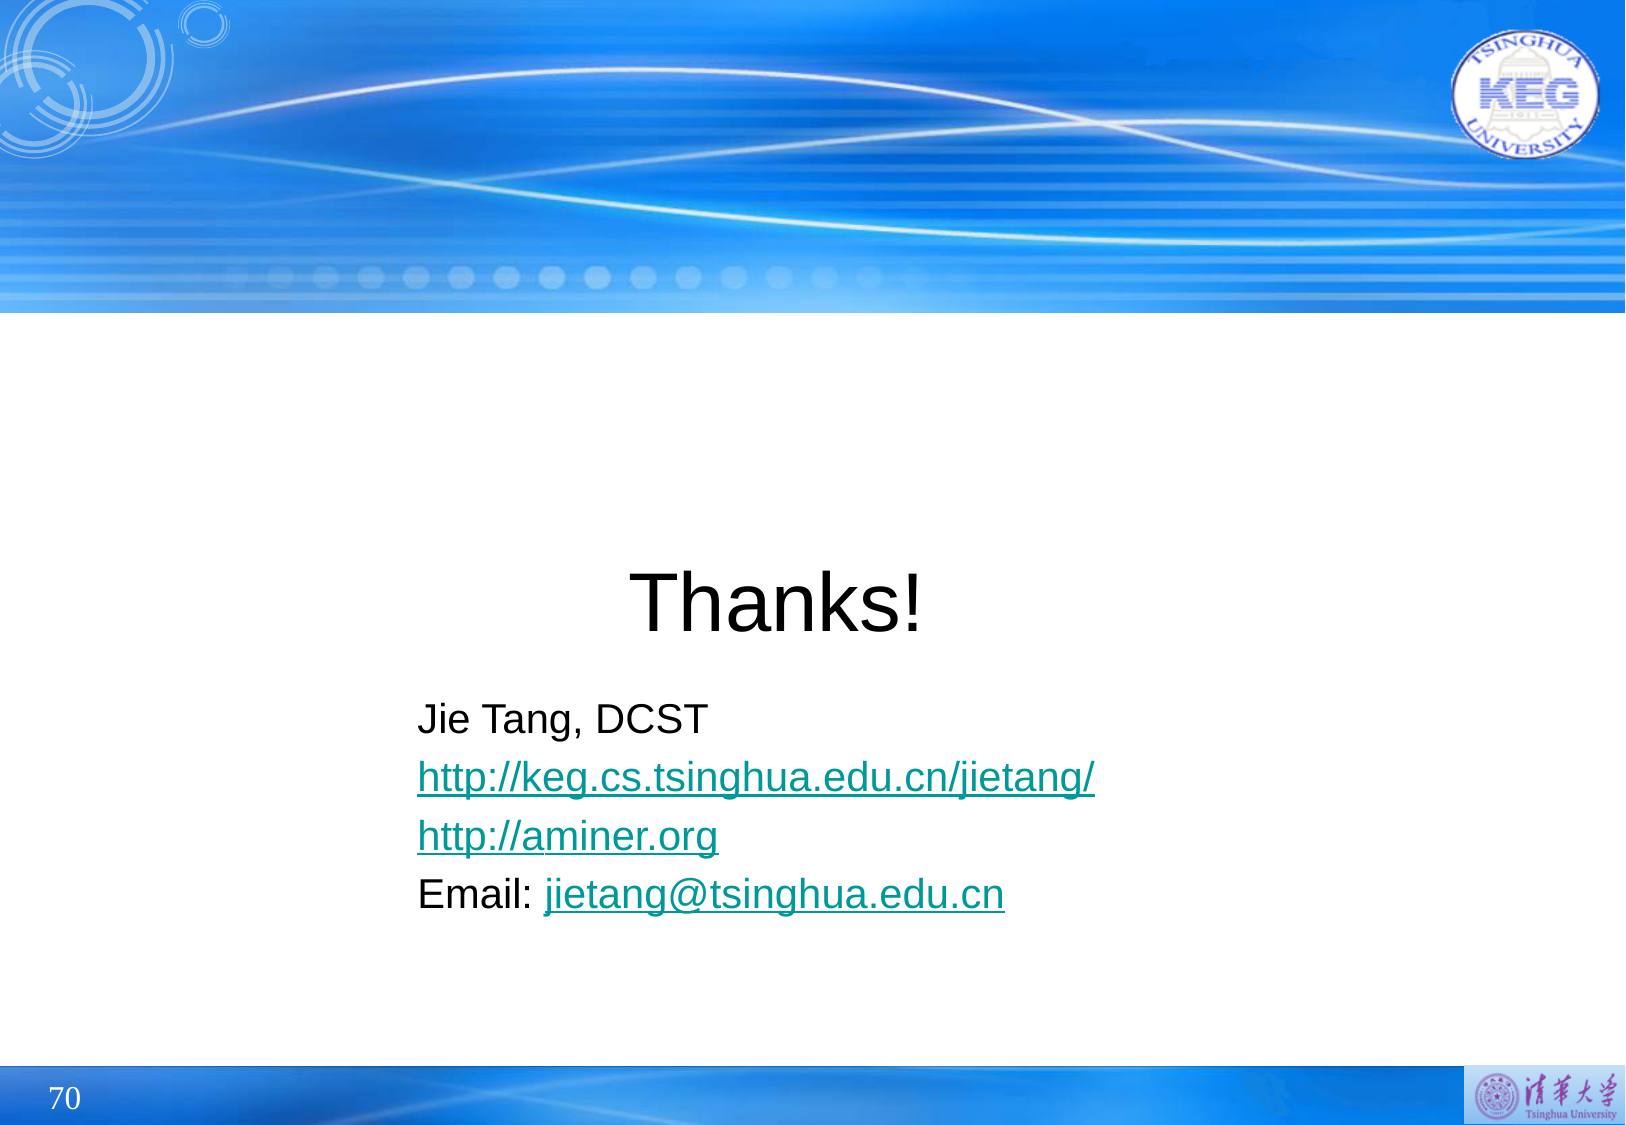

# Thanks!
Jie Tang, DCST
http://keg.cs.tsinghua.edu.cn/jietang/
http://aminer.org
Email: jietang@tsinghua.edu.cn